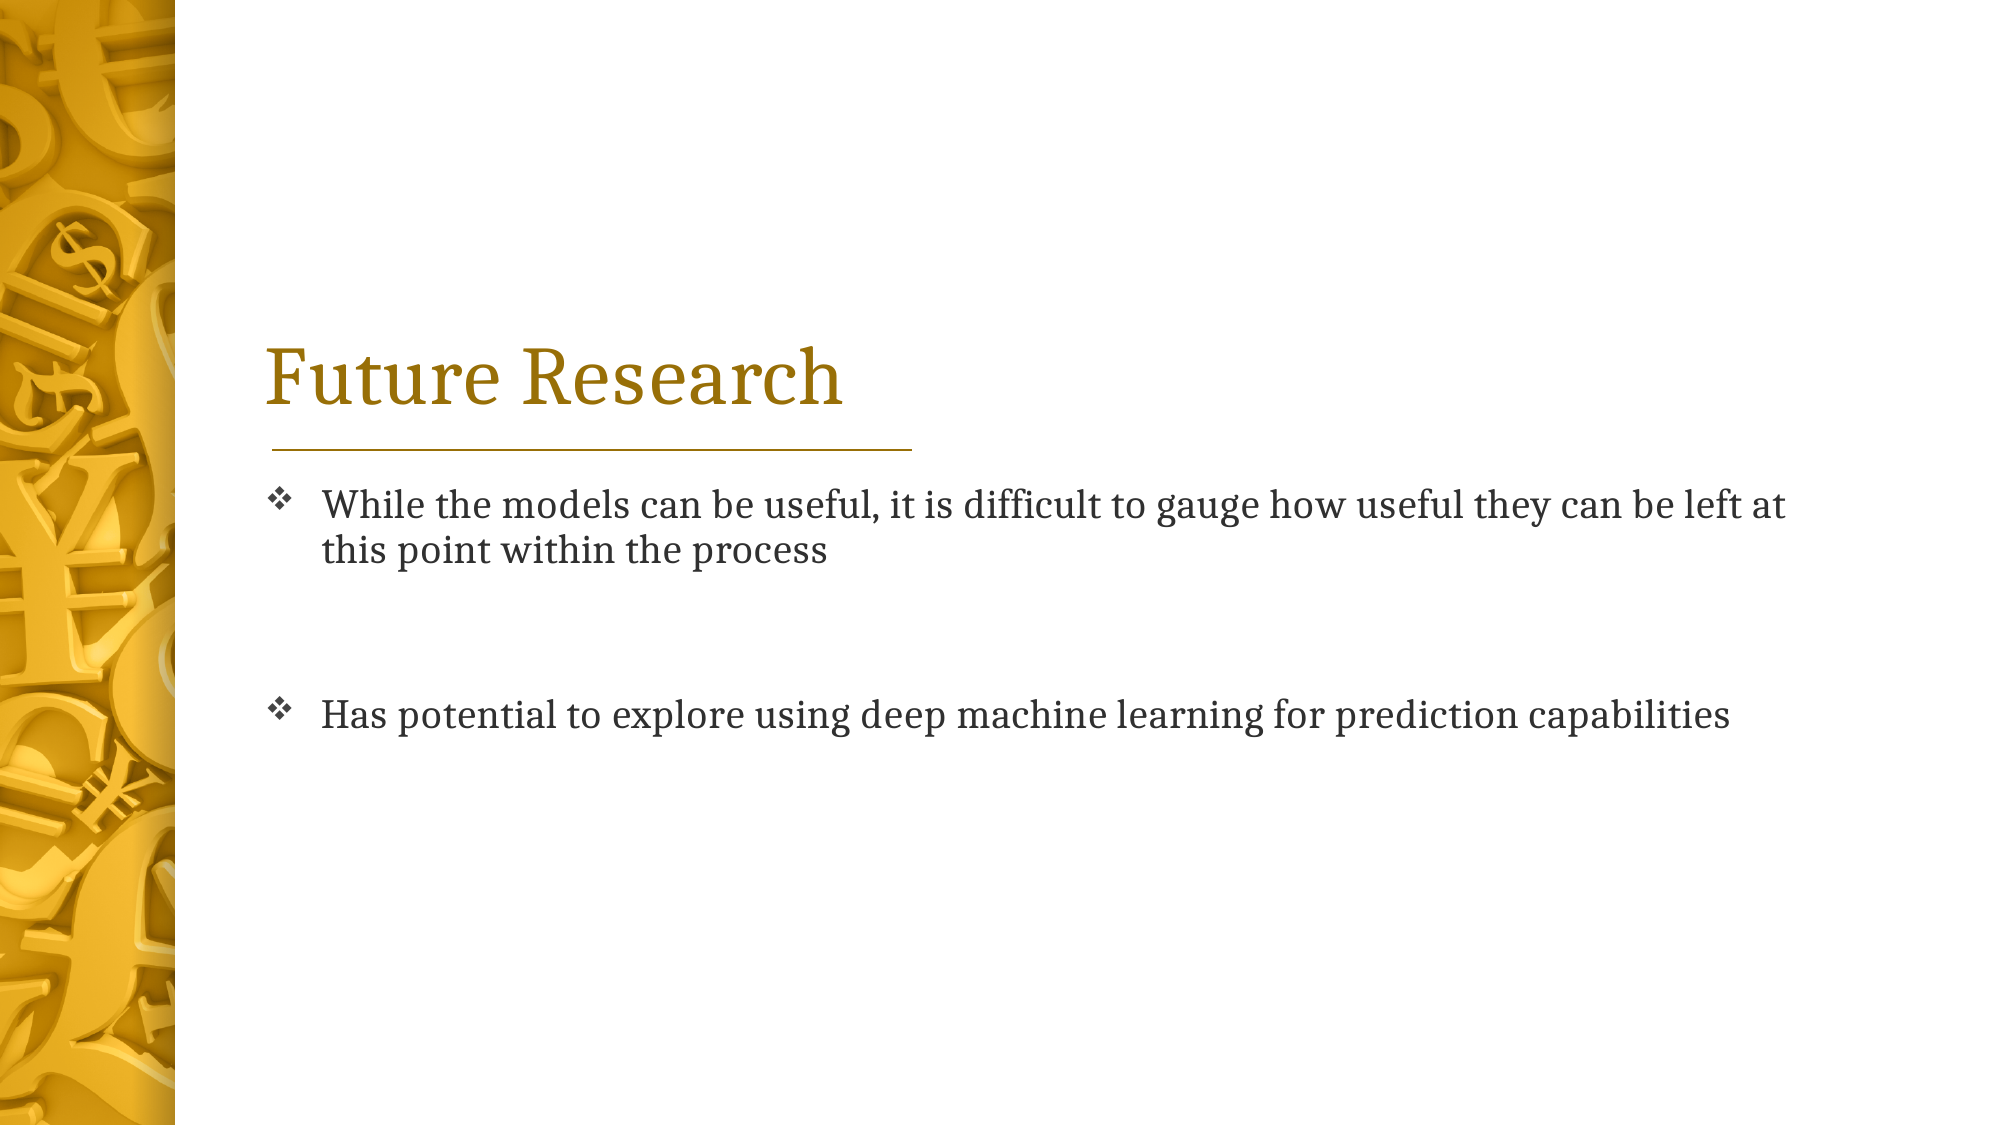

# Future Research
While the models can be useful, it is difficult to gauge how useful they can be left at this point within the process

Has potential to explore using deep machine learning for prediction capabilities